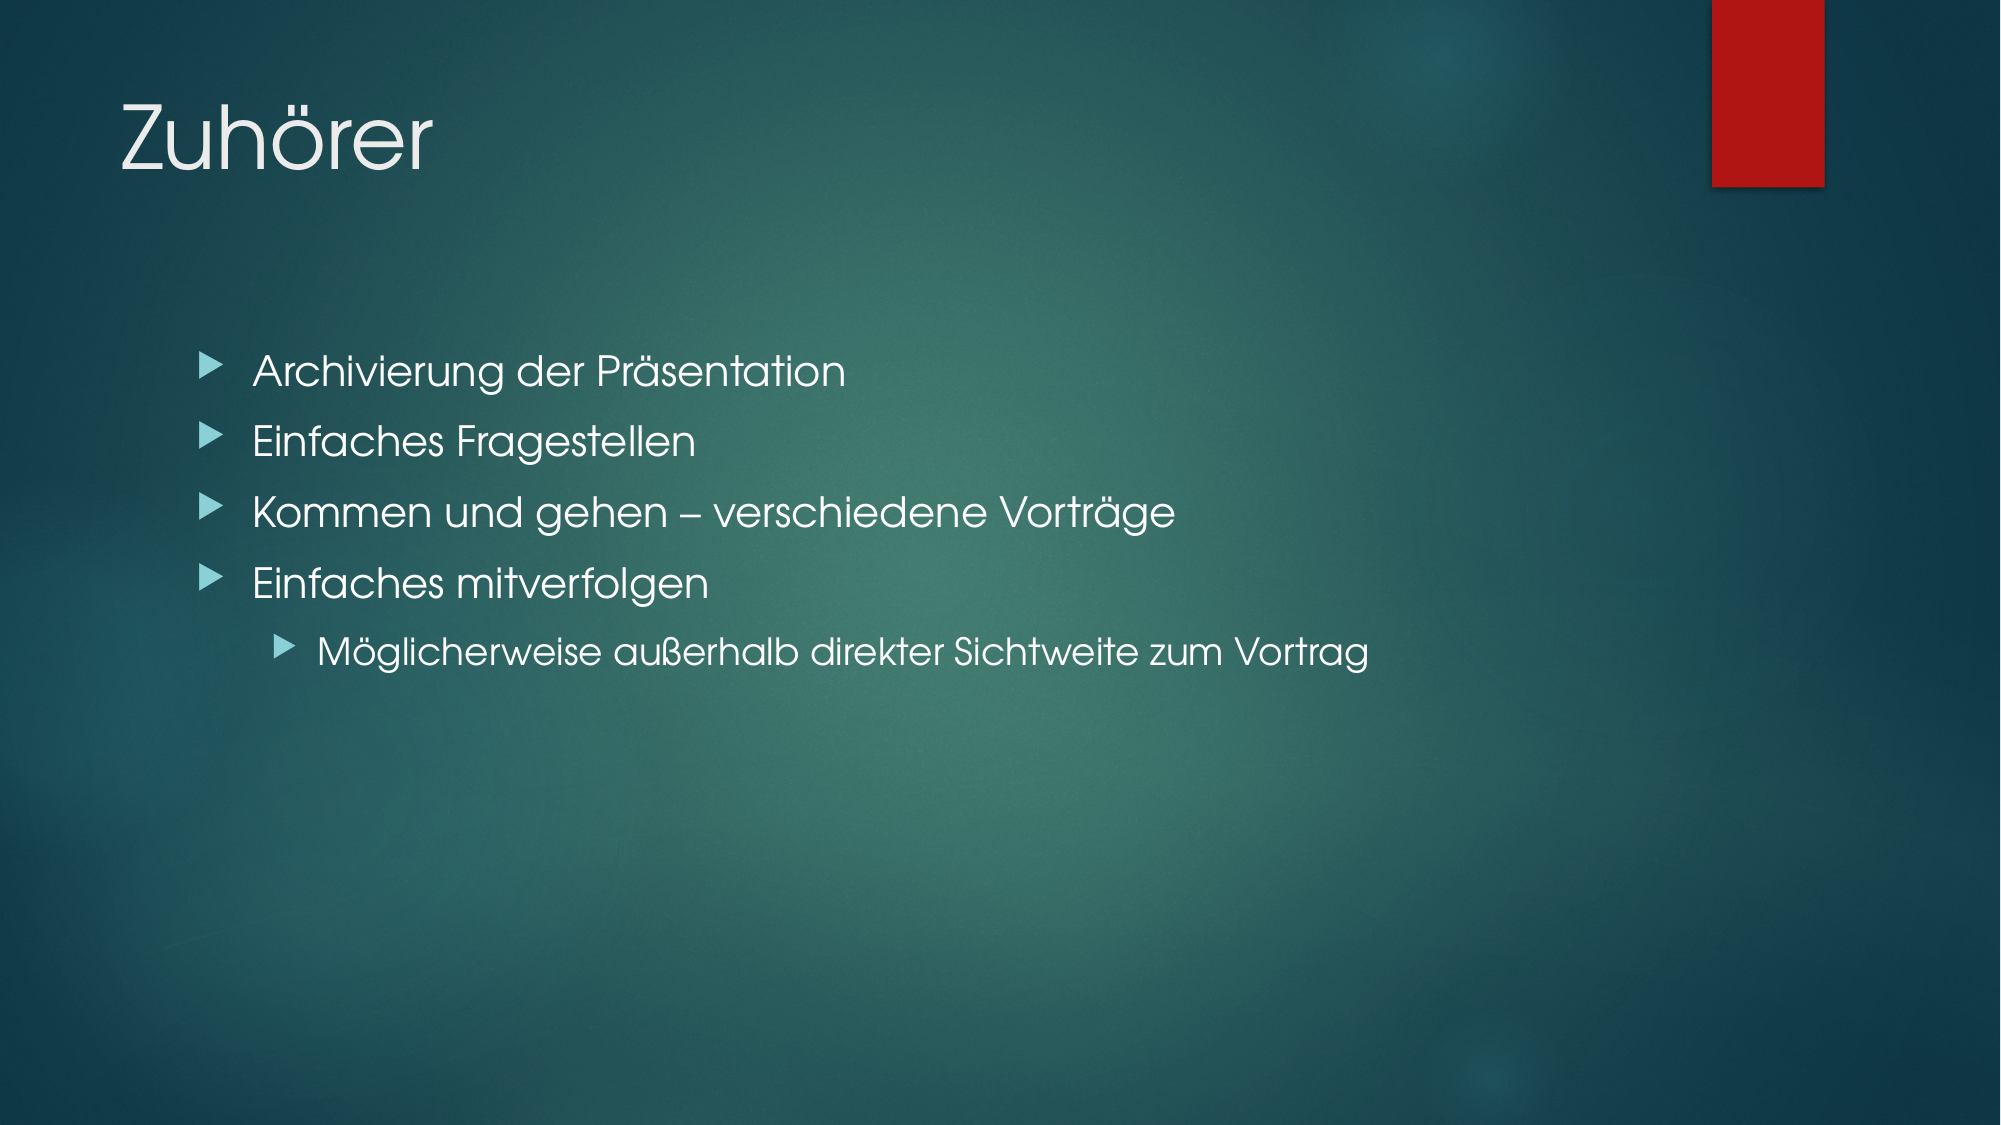

# Zuhörer
Archivierung der Präsentation
Einfaches Fragestellen
Kommen und gehen – verschiedene Vorträge
Einfaches mitverfolgen
Möglicherweise außerhalb direkter Sichtweite zum Vortrag